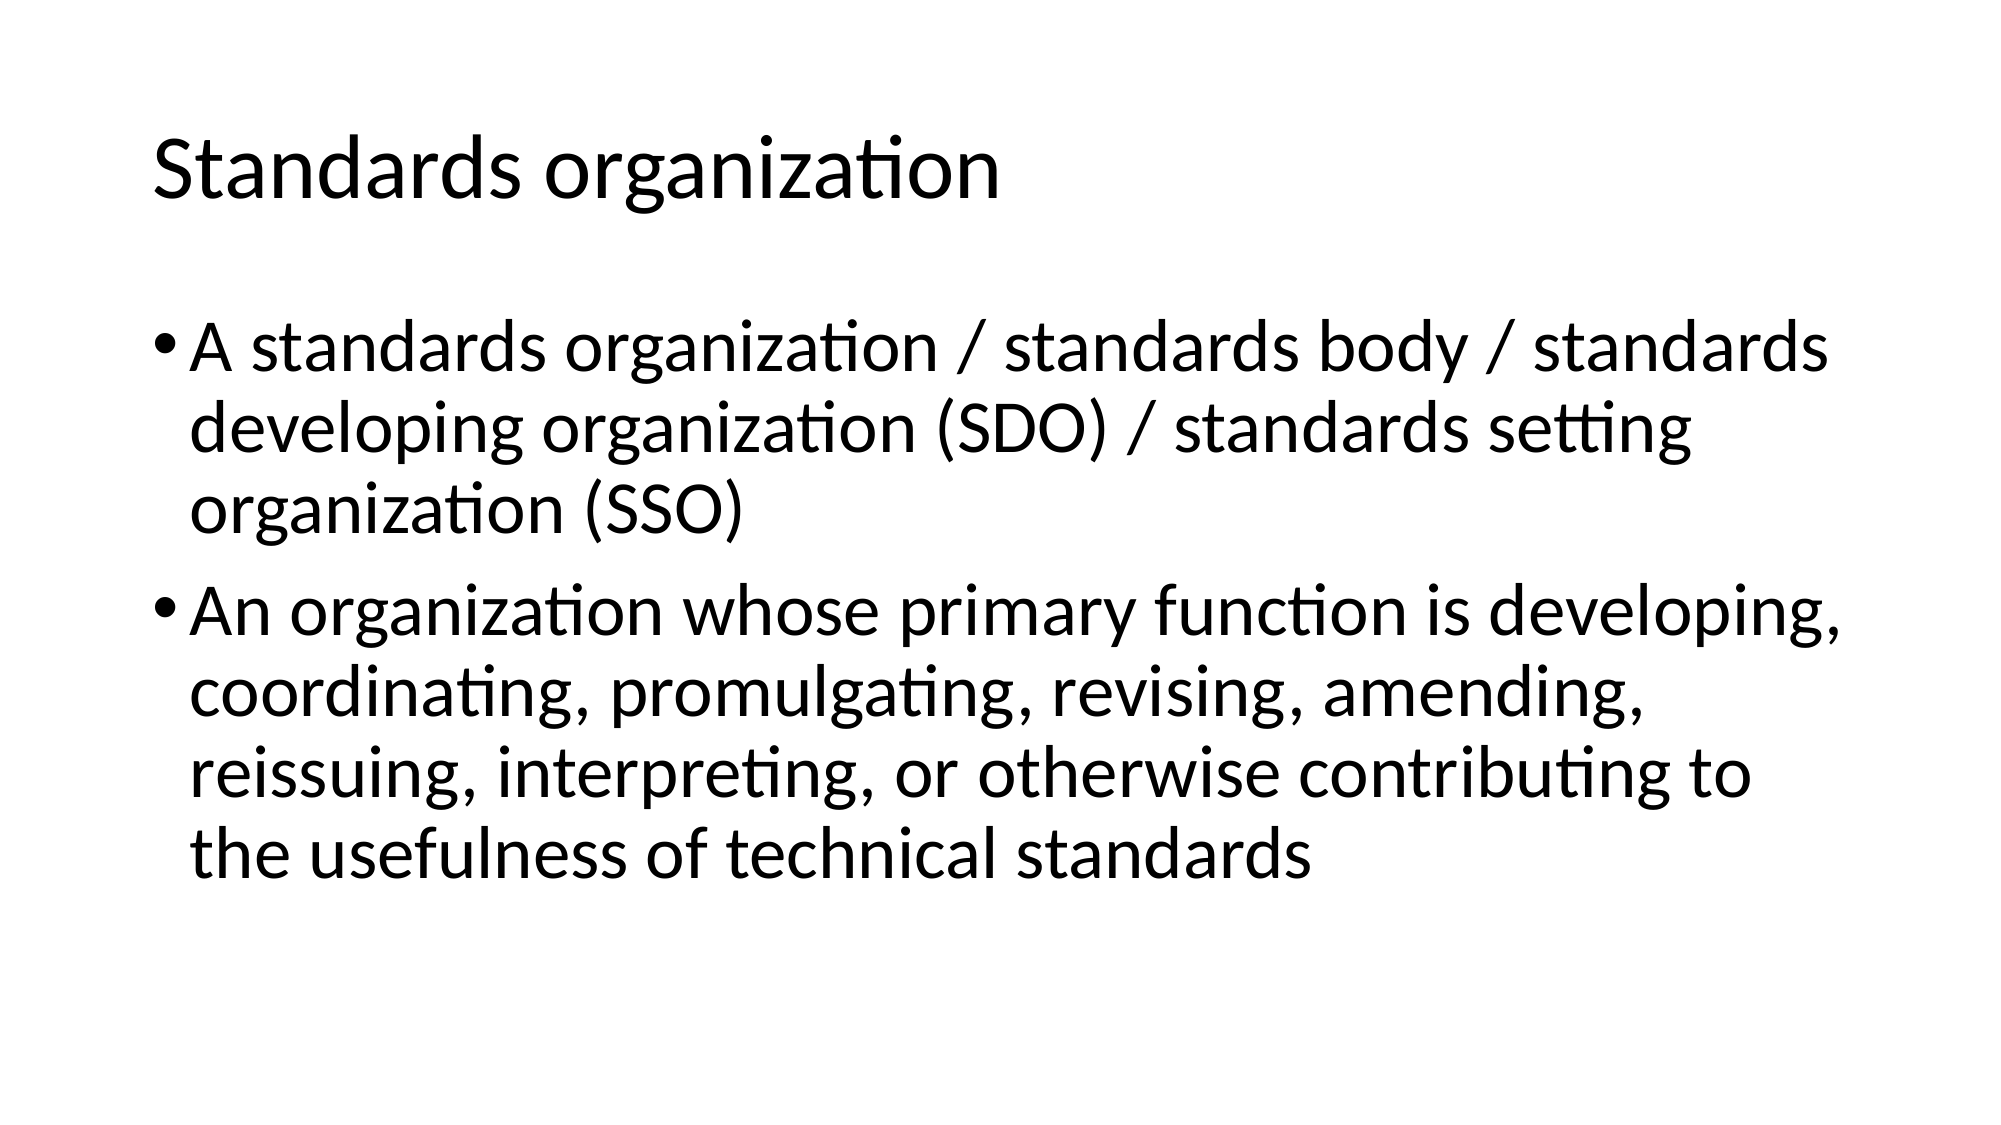

# Standards organization
A standards organization / standards body / standards developing organization (SDO) / standards setting organization (SSO)
An organization whose primary function is developing, coordinating, promulgating, revising, amending, reissuing, interpreting, or otherwise contributing to the usefulness of technical standards